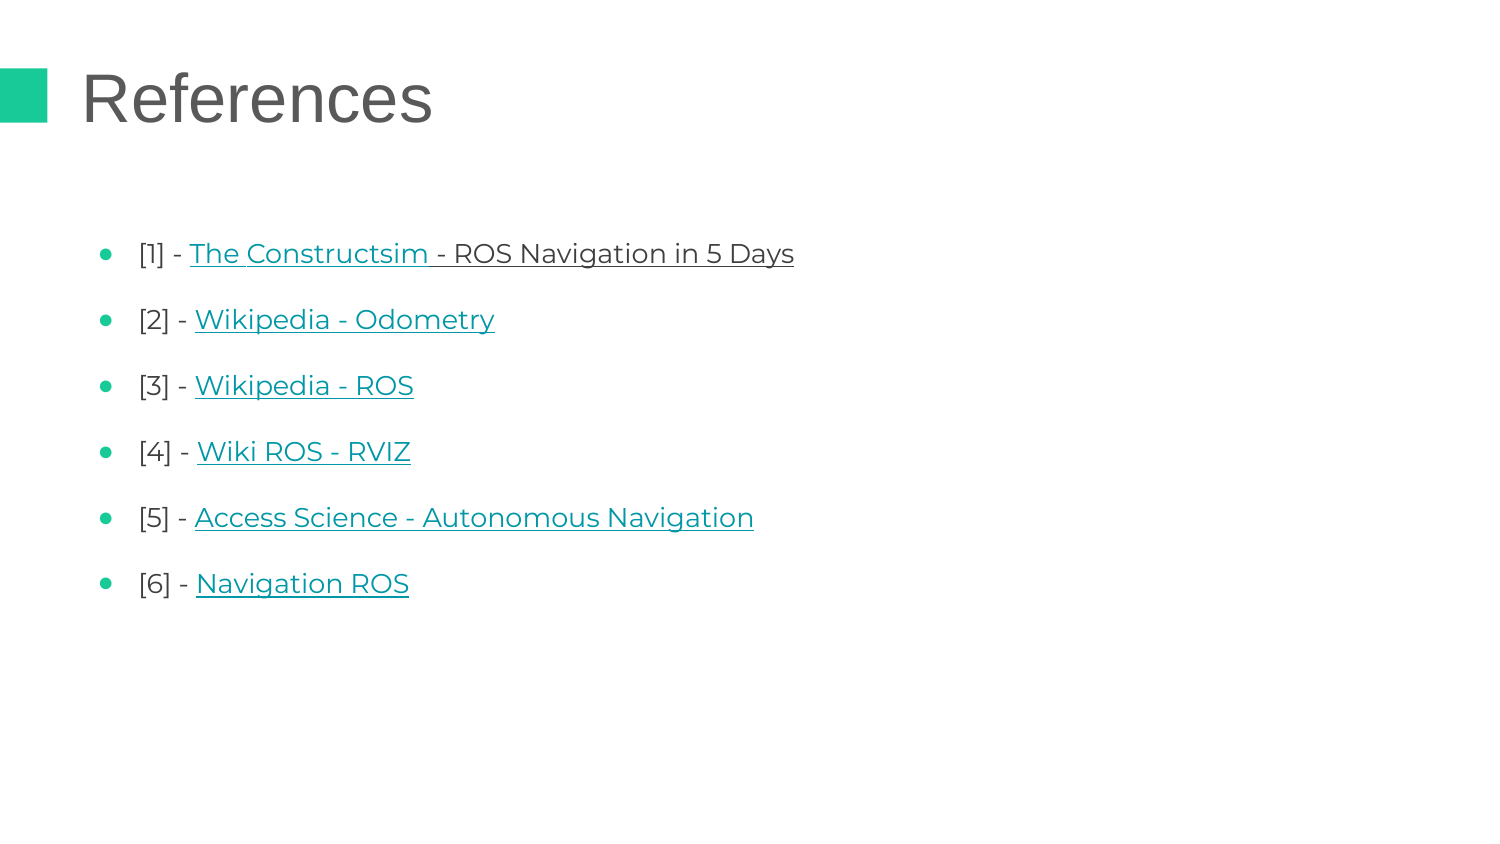

References

[1] - The Constructsim - ROS Navigation in 5 Days
[2] - Wikipedia - Odometry
[3] - Wikipedia - ROS
[4] - Wiki ROS - RVIZ
[5] - Access Science - Autonomous Navigation
[6] - Navigation ROS